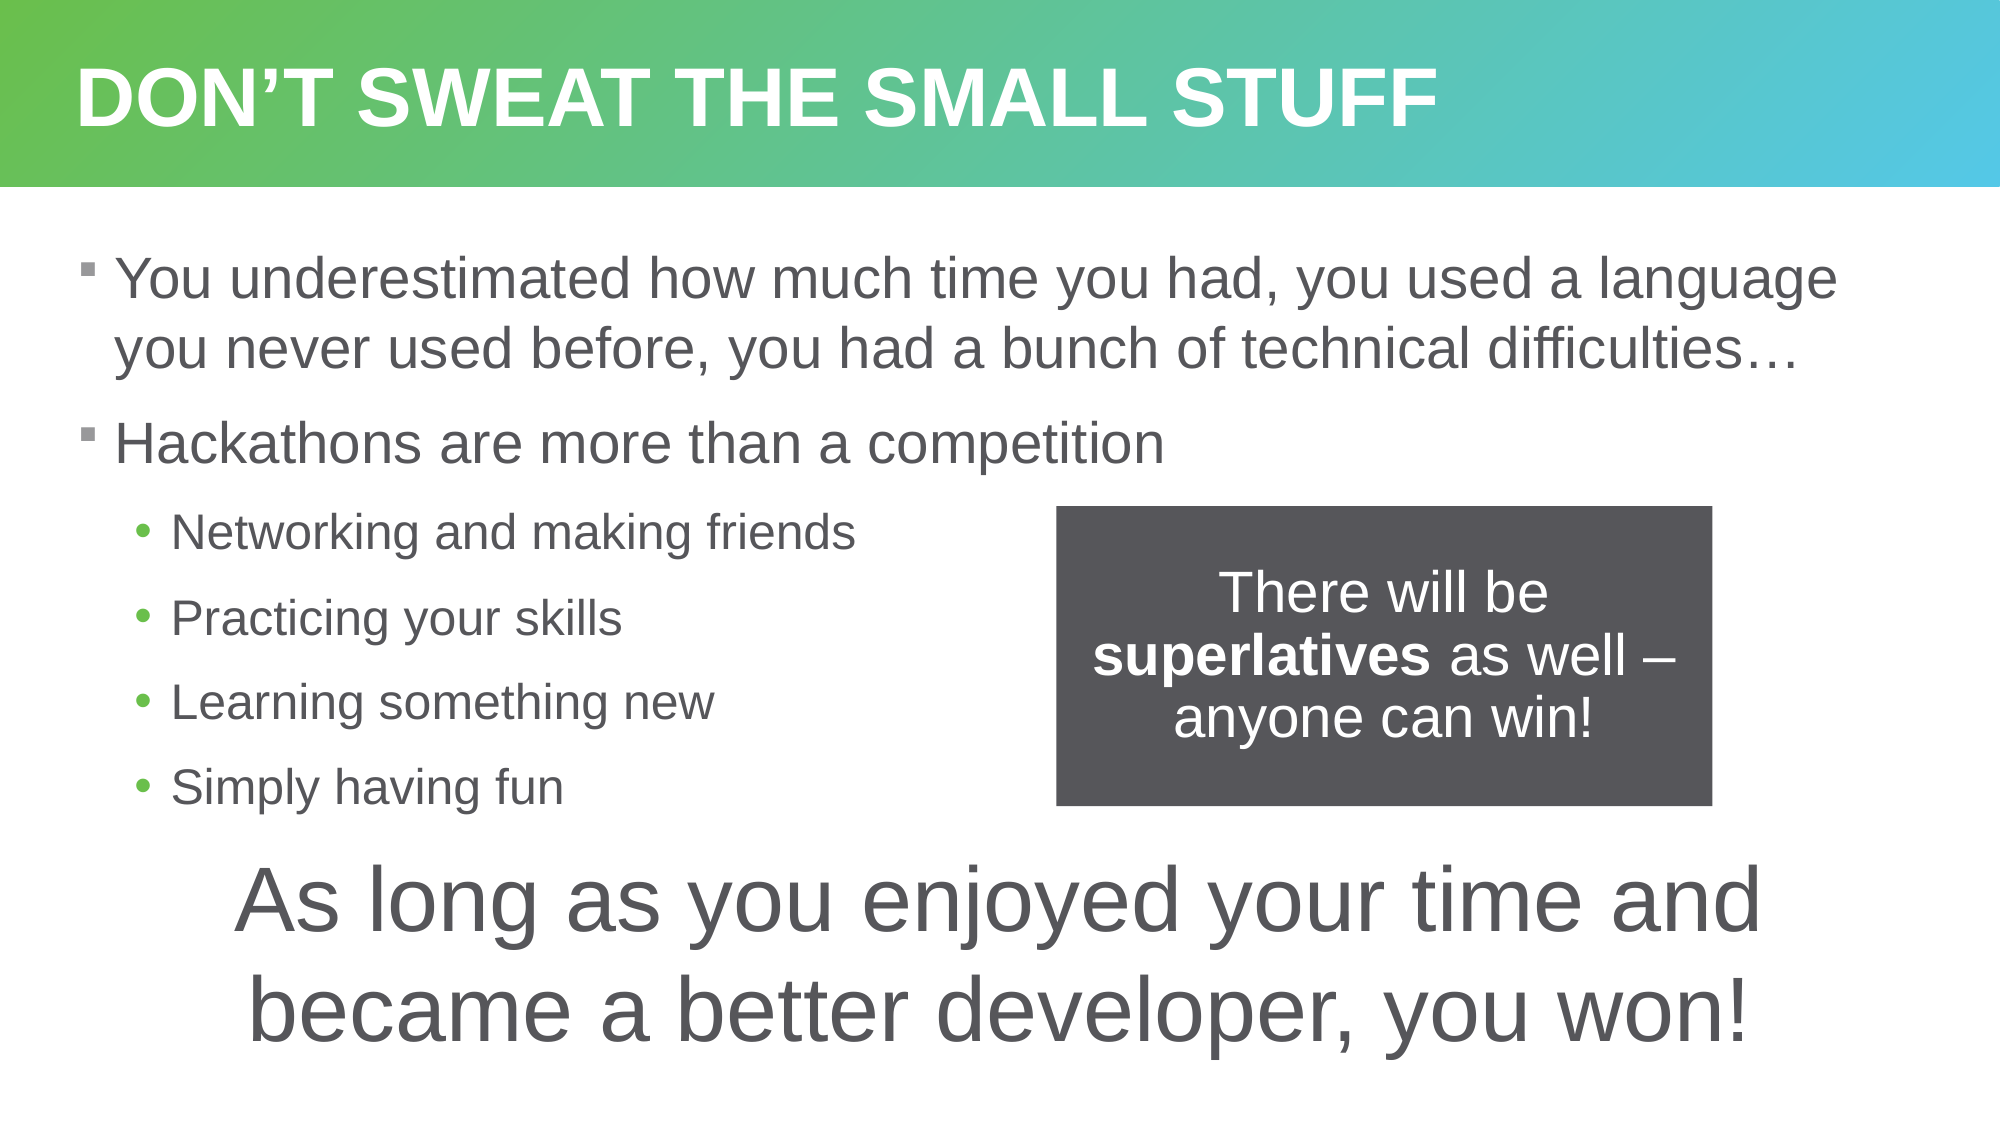

# Don’t sweat the small stuff
You underestimated how much time you had, you used a language you never used before, you had a bunch of technical difficulties…
Hackathons are more than a competition
Networking and making friends
Practicing your skills
Learning something new
Simply having fun
As long as you enjoyed your time and became a better developer, you won!

There will be superlatives as well – anyone can win!